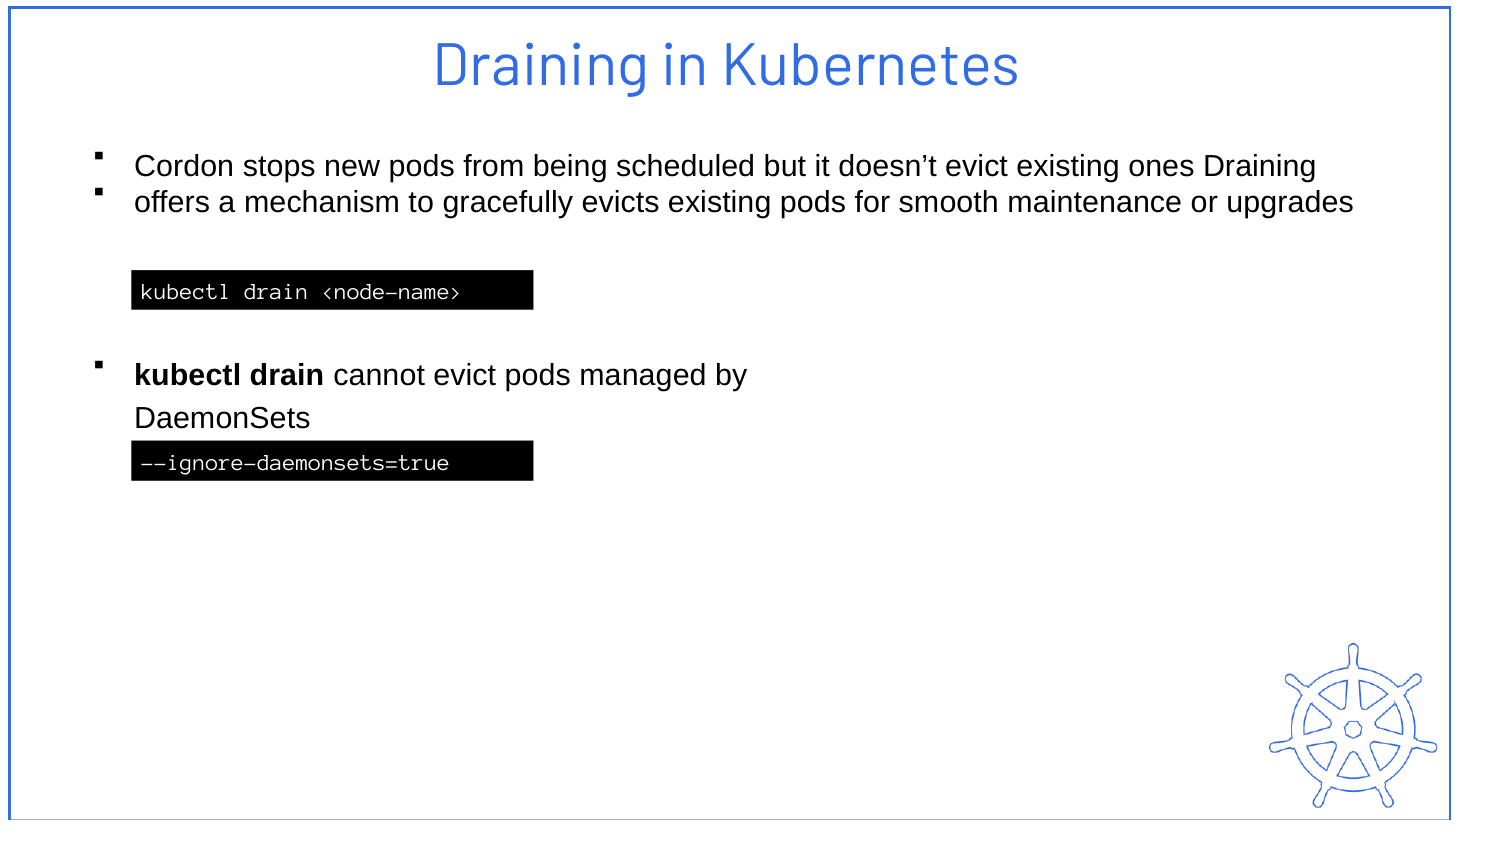

Draining in Kubernetes
▪ ▪
Cordon stops new pods from being scheduled but it doesn’t evict existing ones Draining offers a mechanism to gracefully evicts existing pods for smooth maintenance or upgrades
kubectl drain <node-name>
▪
kubectl drain cannot evict pods managed by DaemonSets
--ignore-daemonsets=true